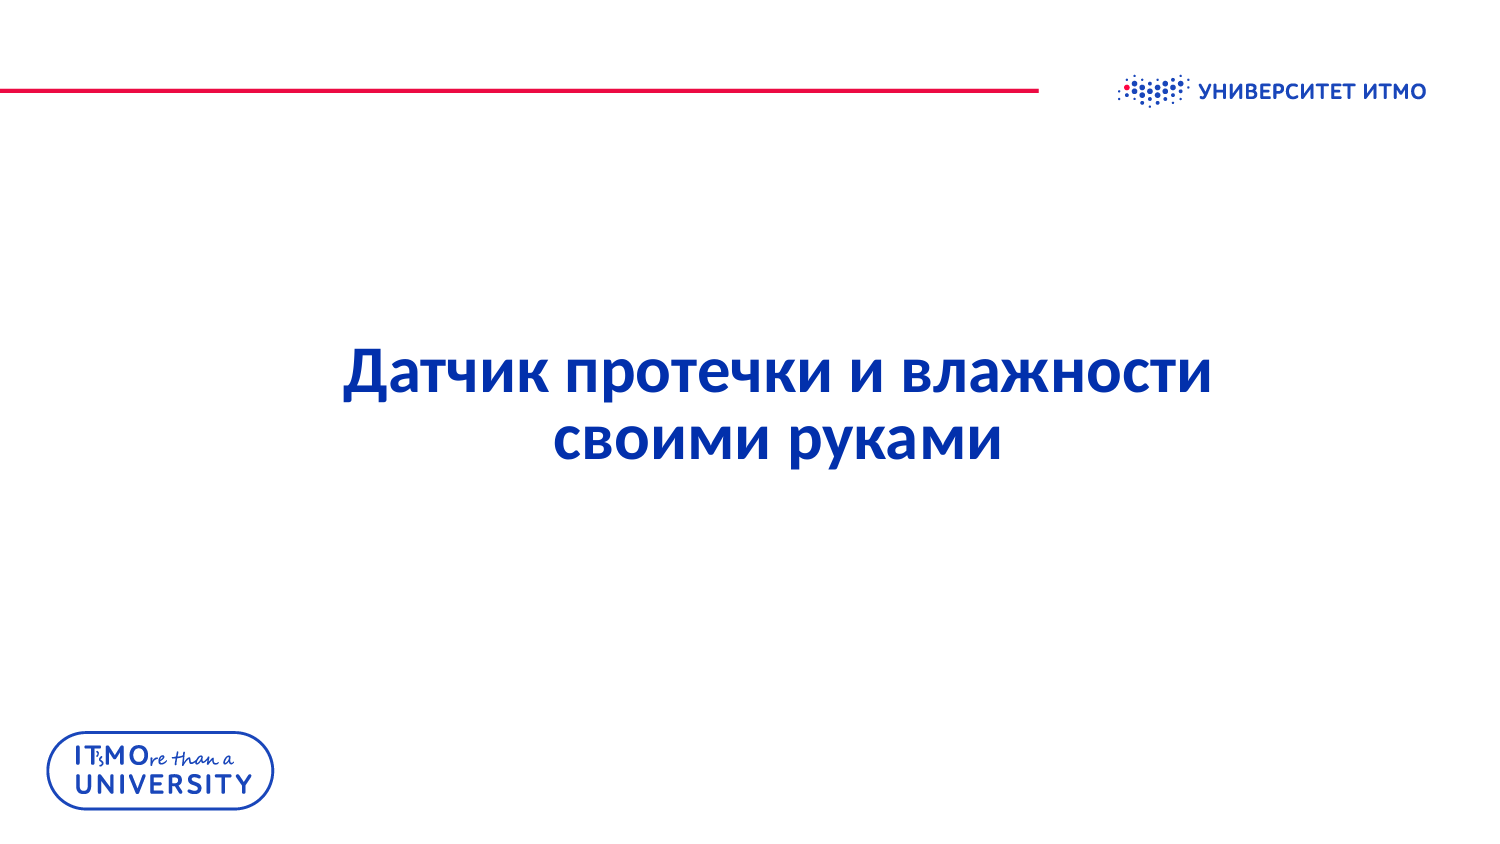

# Датчик протечки и влажности своими руками